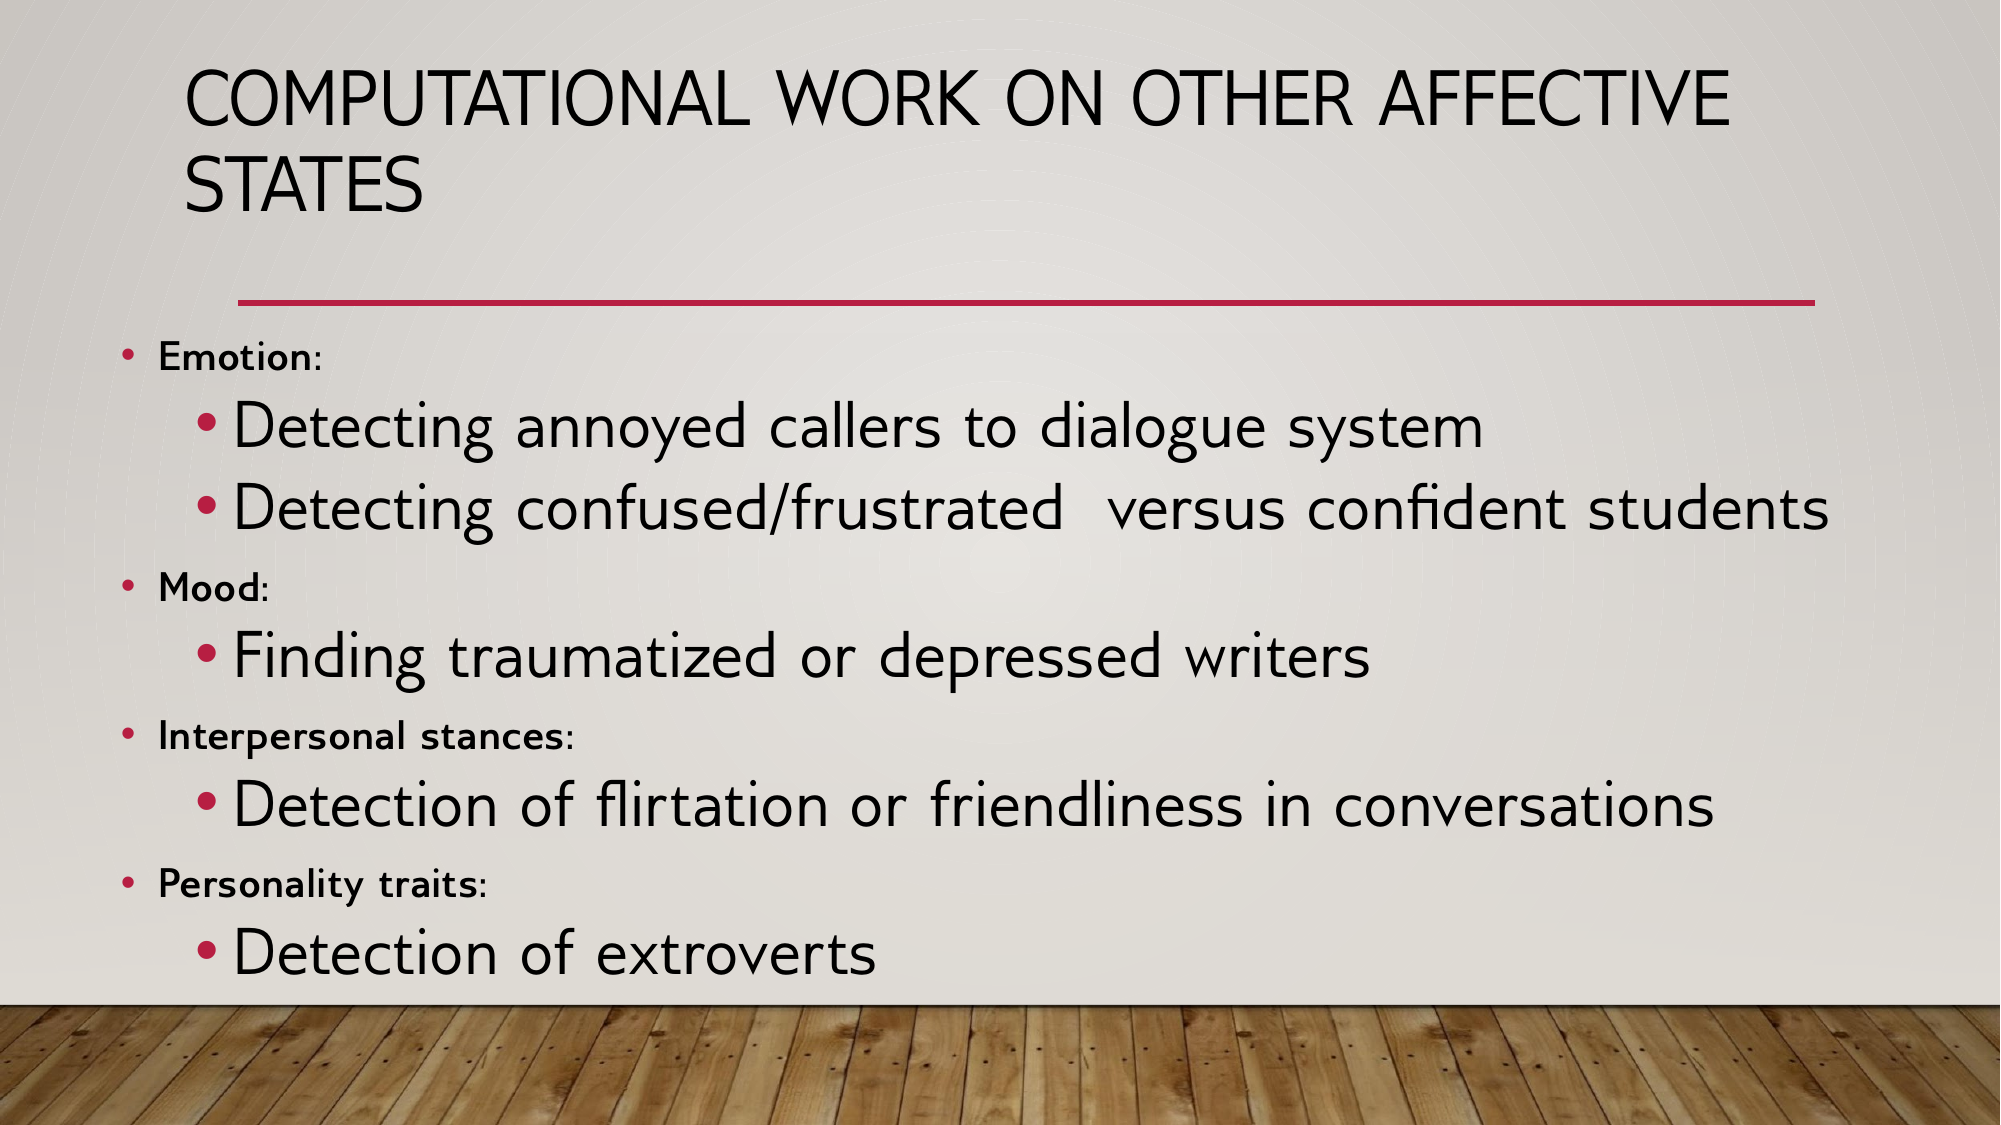

# COMPUTATIONAL WORK ON OTHER AFFECTIVE STATES
Emotion:
Detecting annoyed callers to dialogue system
Detecting confused/frustrated  versus confident students
Mood:
Finding traumatized or depressed writers
Interpersonal stances:
Detection of flirtation or friendliness in conversations
Personality traits:
Detection of extroverts